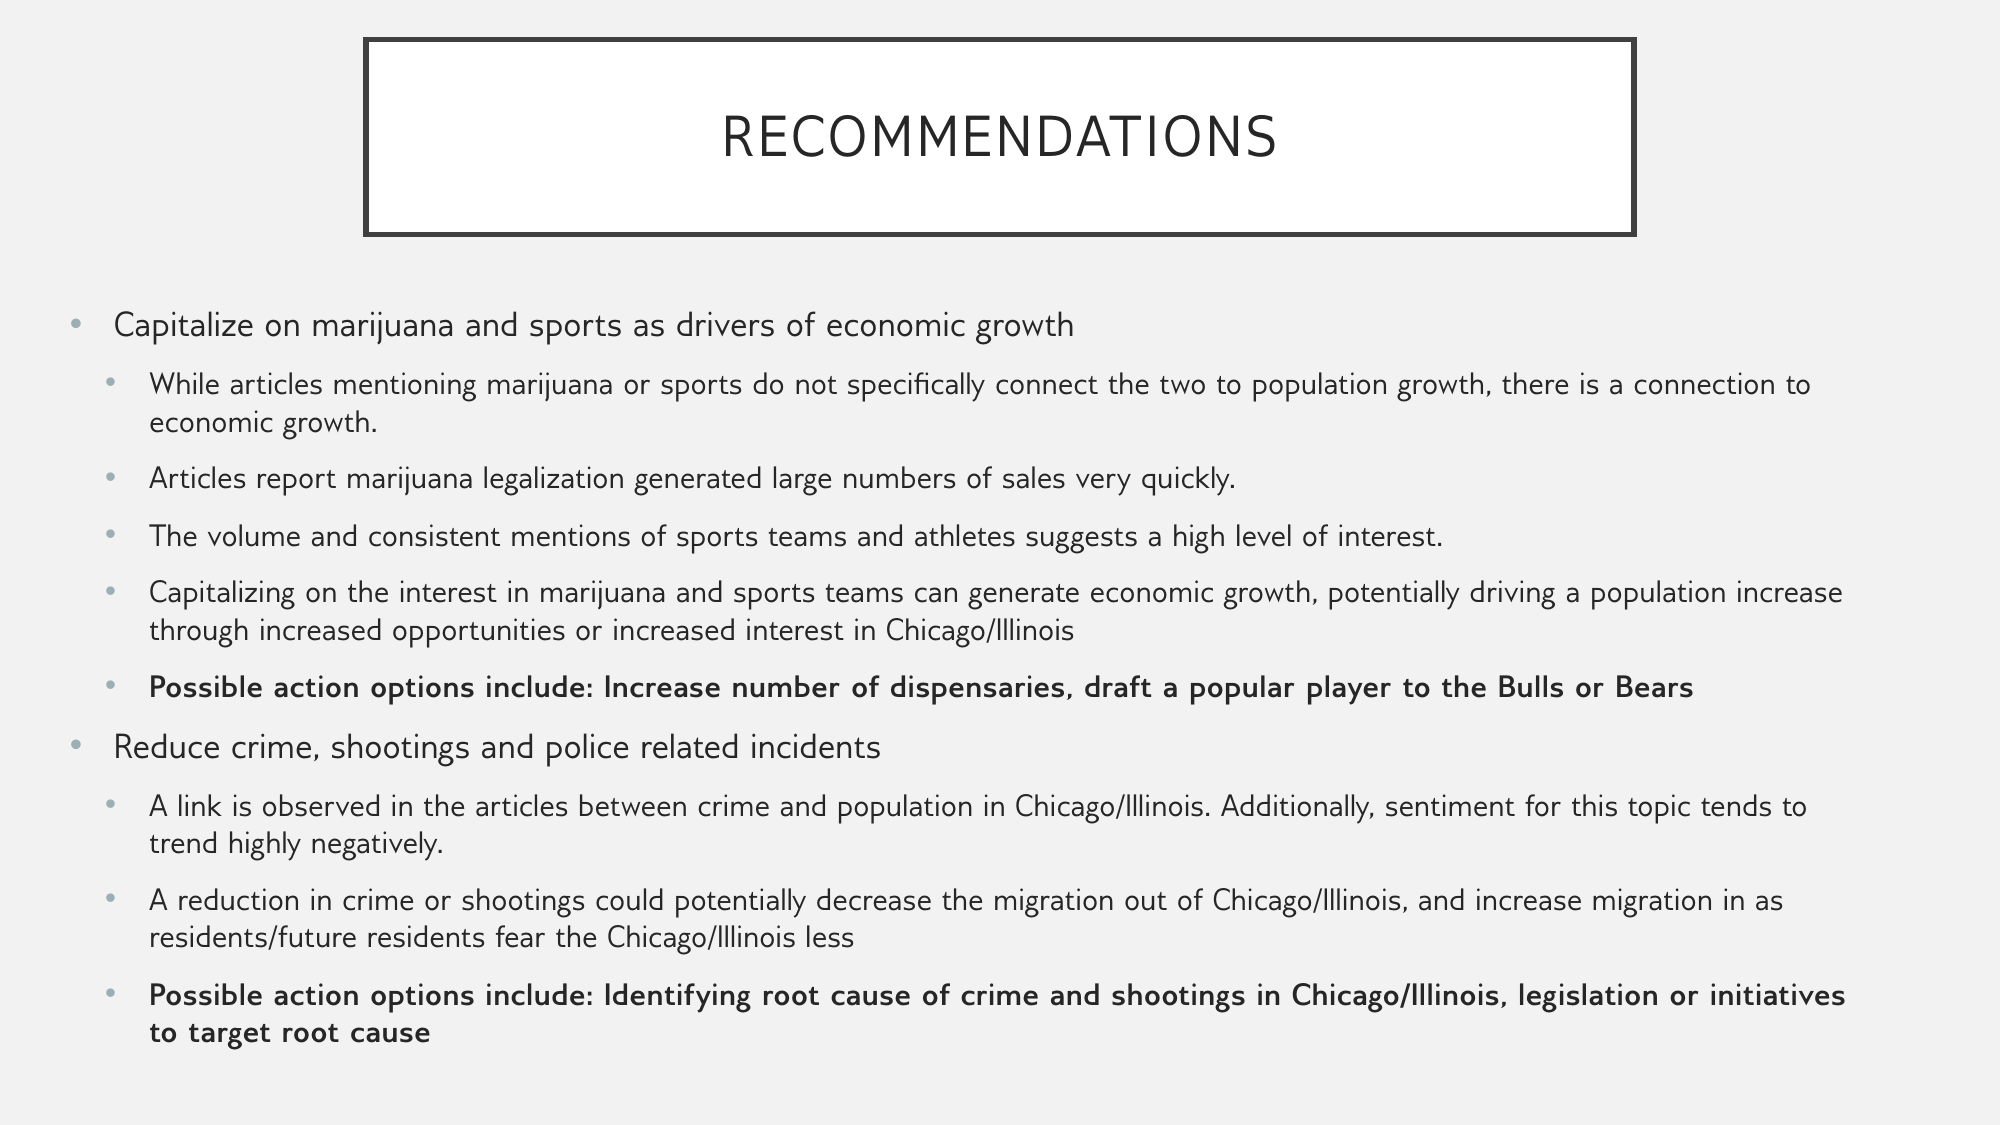

# Recommendations
Capitalize on marijuana and sports as drivers of economic growth
While articles mentioning marijuana or sports do not specifically connect the two to population growth, there is a connection to economic growth.
Articles report marijuana legalization generated large numbers of sales very quickly.
The volume and consistent mentions of sports teams and athletes suggests a high level of interest.
Capitalizing on the interest in marijuana and sports teams can generate economic growth, potentially driving a population increase through increased opportunities or increased interest in Chicago/Illinois
Possible action options include: Increase number of dispensaries, draft a popular player to the Bulls or Bears
Reduce crime, shootings and police related incidents
A link is observed in the articles between crime and population in Chicago/Illinois. Additionally, sentiment for this topic tends to trend highly negatively.
A reduction in crime or shootings could potentially decrease the migration out of Chicago/Illinois, and increase migration in as residents/future residents fear the Chicago/Illinois less
Possible action options include: Identifying root cause of crime and shootings in Chicago/Illinois, legislation or initiatives to target root cause